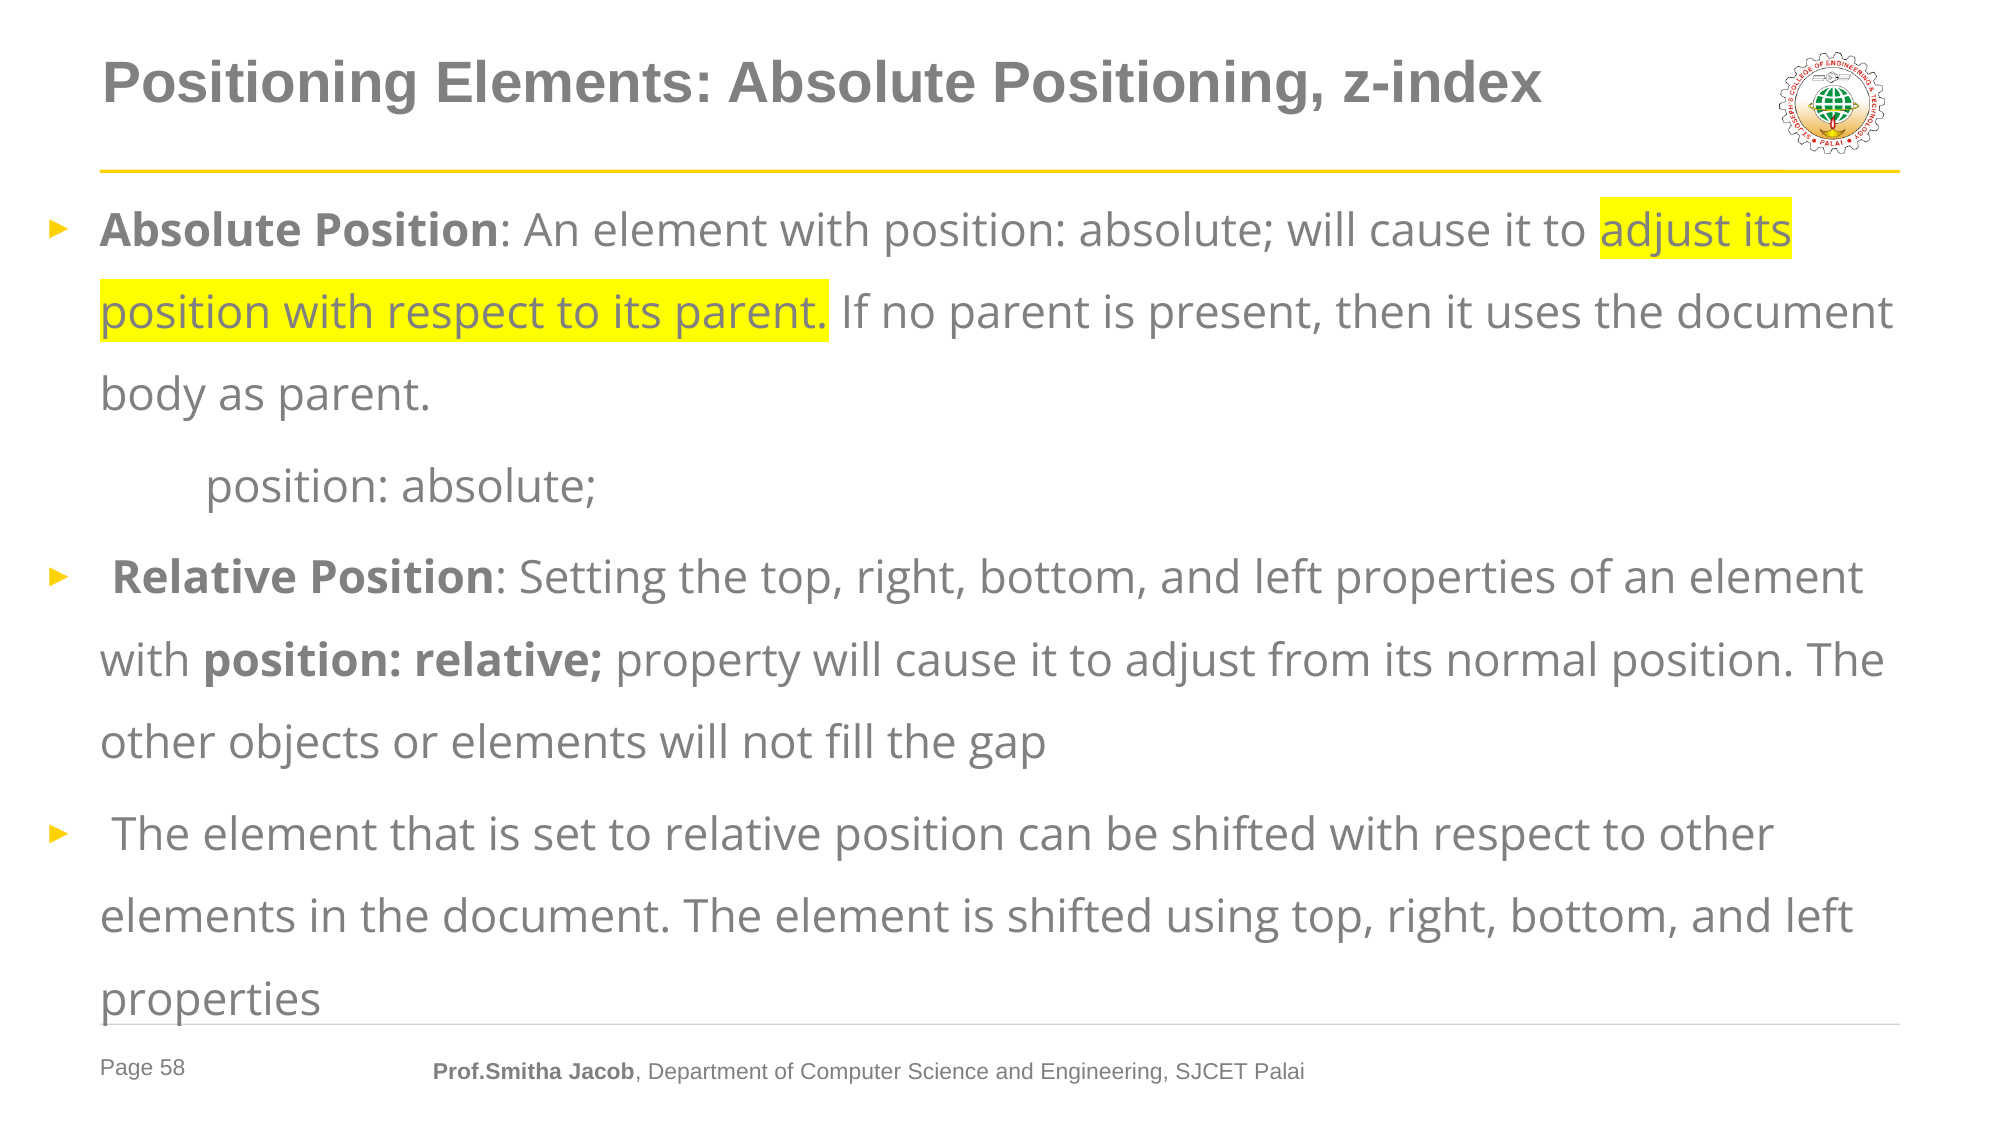

# Positioning Elements: Absolute Positioning, z-index
Absolute Position: An element with position: absolute; will cause it to adjust its position with respect to its parent. If no parent is present, then it uses the document body as parent.
	 position: absolute;
 Relative Position: Setting the top, right, bottom, and left properties of an element with position: relative; property will cause it to adjust from its normal position. The other objects or elements will not fill the gap
 The element that is set to relative position can be shifted with respect to other elements in the document. The element is shifted using top, right, bottom, and left properties